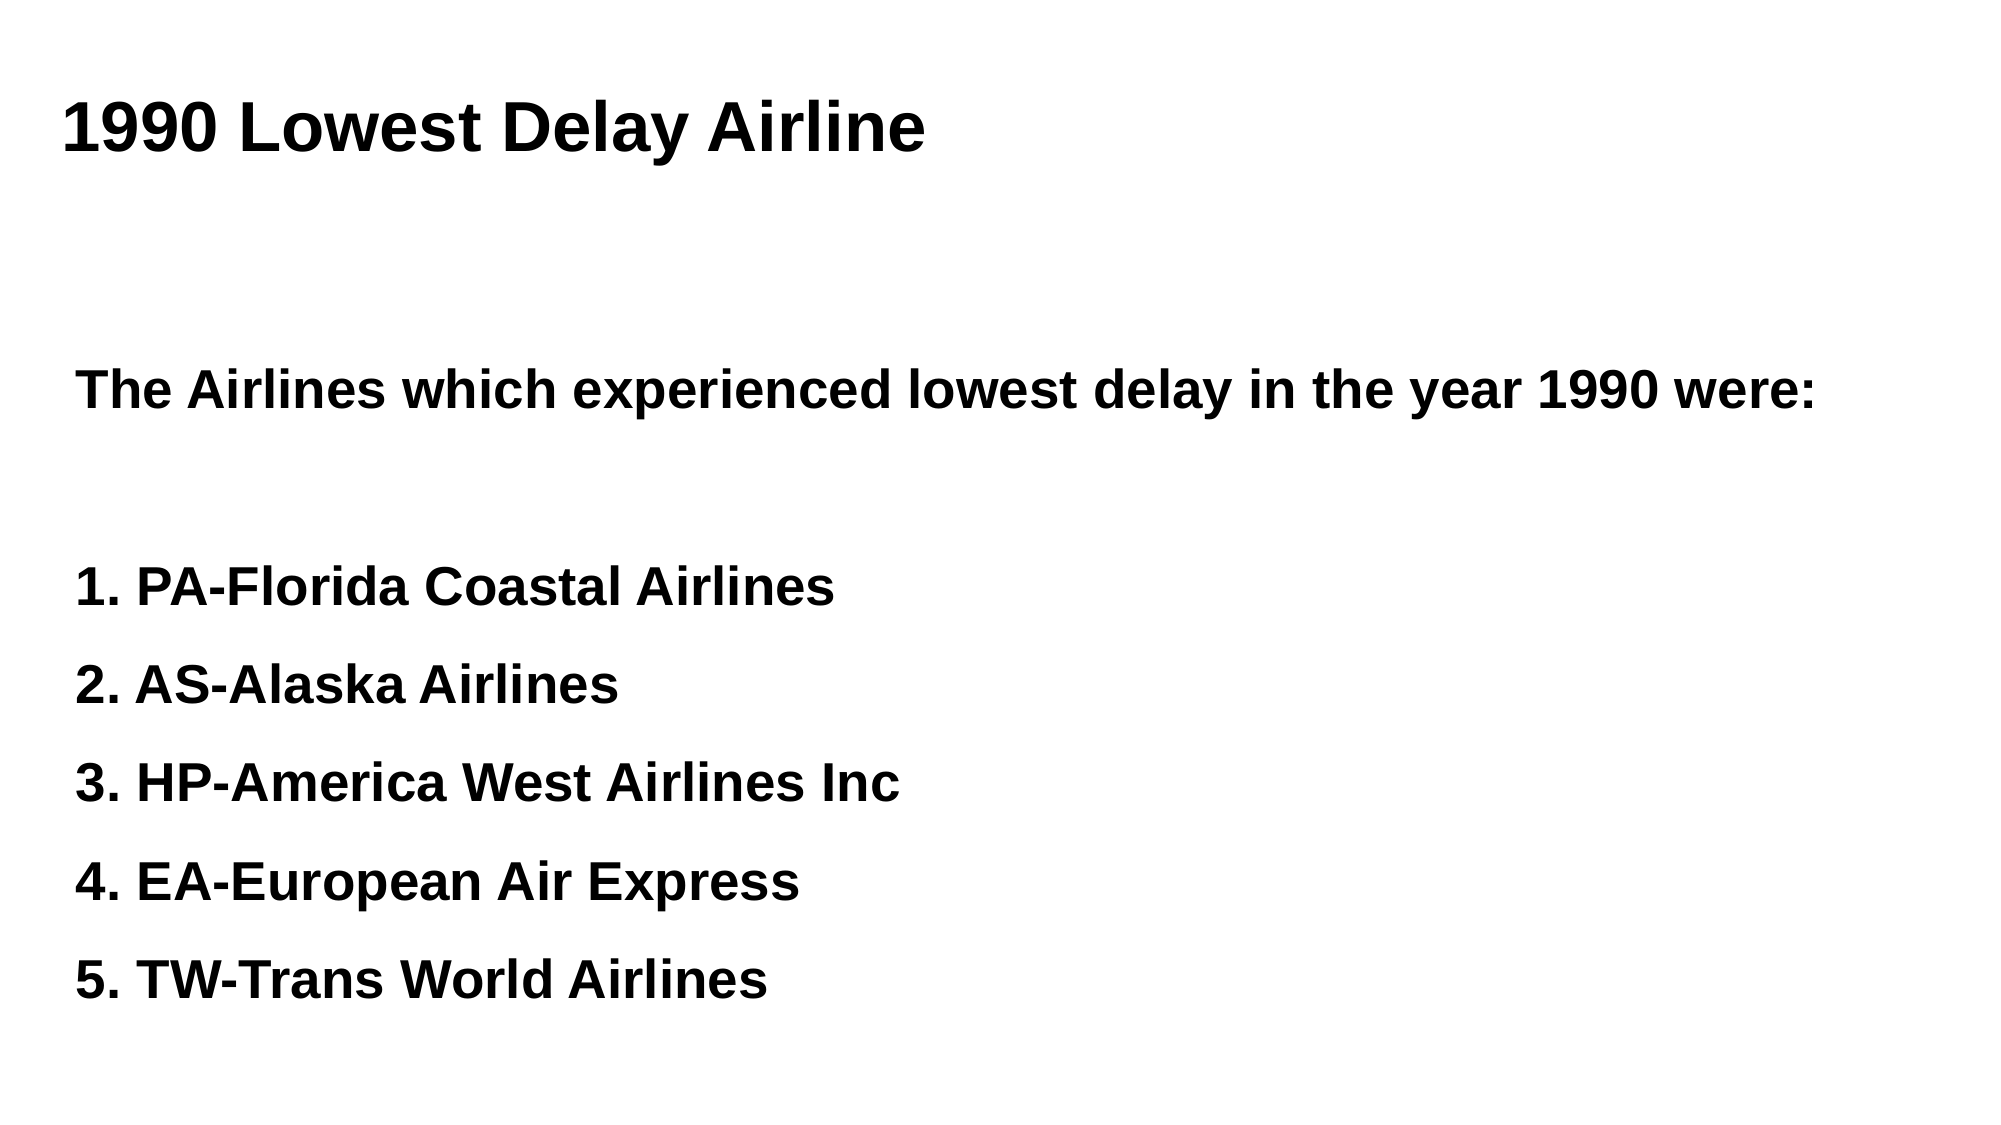

1990 Lowest Delay Airline
# The Airlines which experienced lowest delay in the year 1990 were: 1. PA-Florida Coastal Airlines 2. AS-Alaska Airlines 3. HP-America West Airlines Inc 4. EA-European Air Express 5. TW-Trans World Airlines